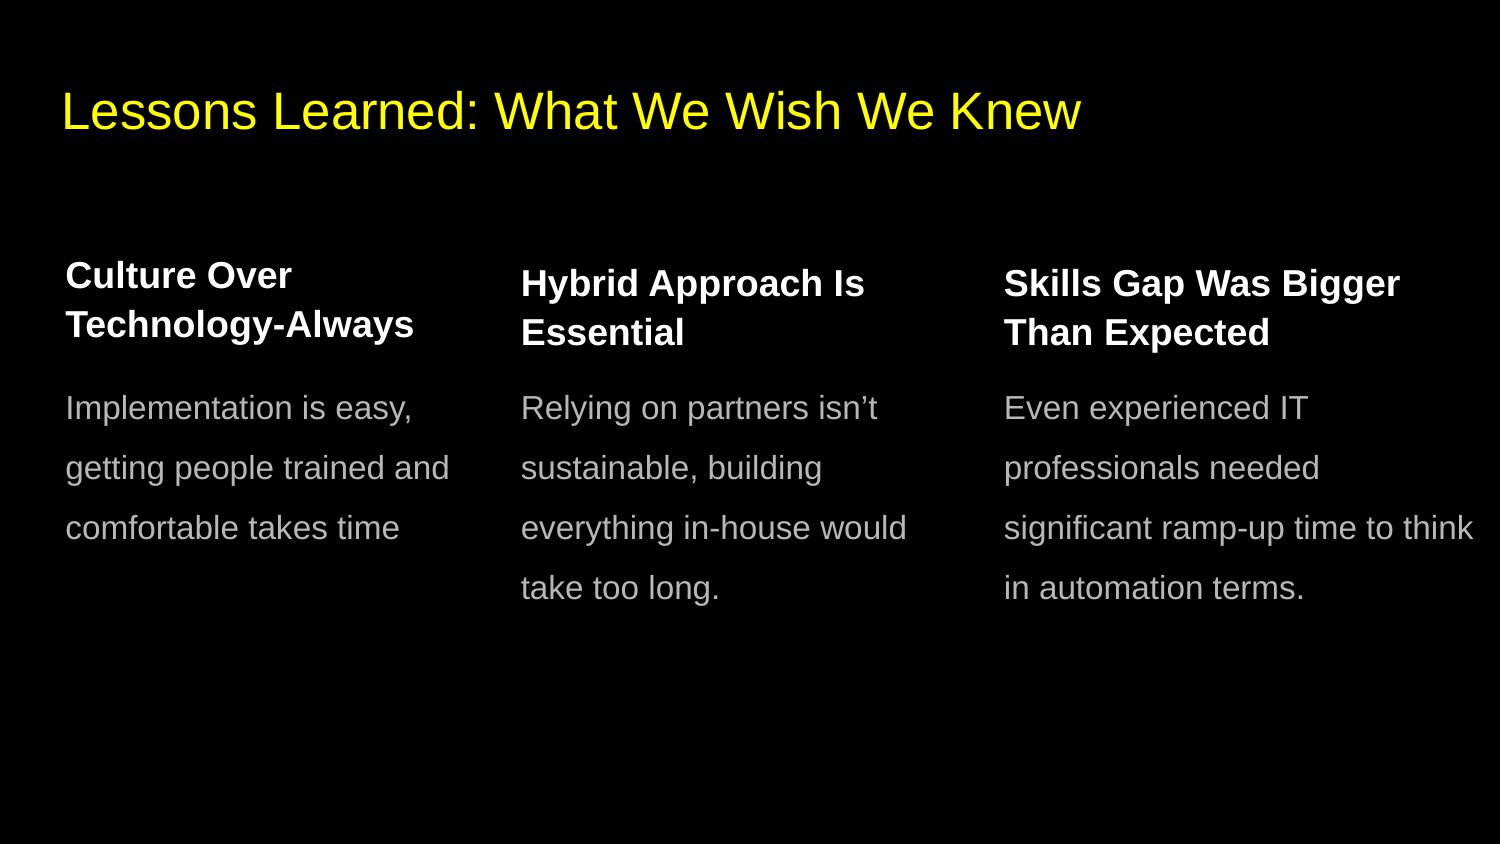

# Lessons Learned: What We Wish We Knew
Culture Over
Technology-Always
Hybrid Approach Is
Essential
Skills Gap Was Bigger
Than Expected
Implementation is easy, getting people trained and comfortable takes time

Relying on partners isn’t sustainable, building everything in-house would take too long.
Even experienced IT professionals needed significant ramp-up time to think in automation terms.